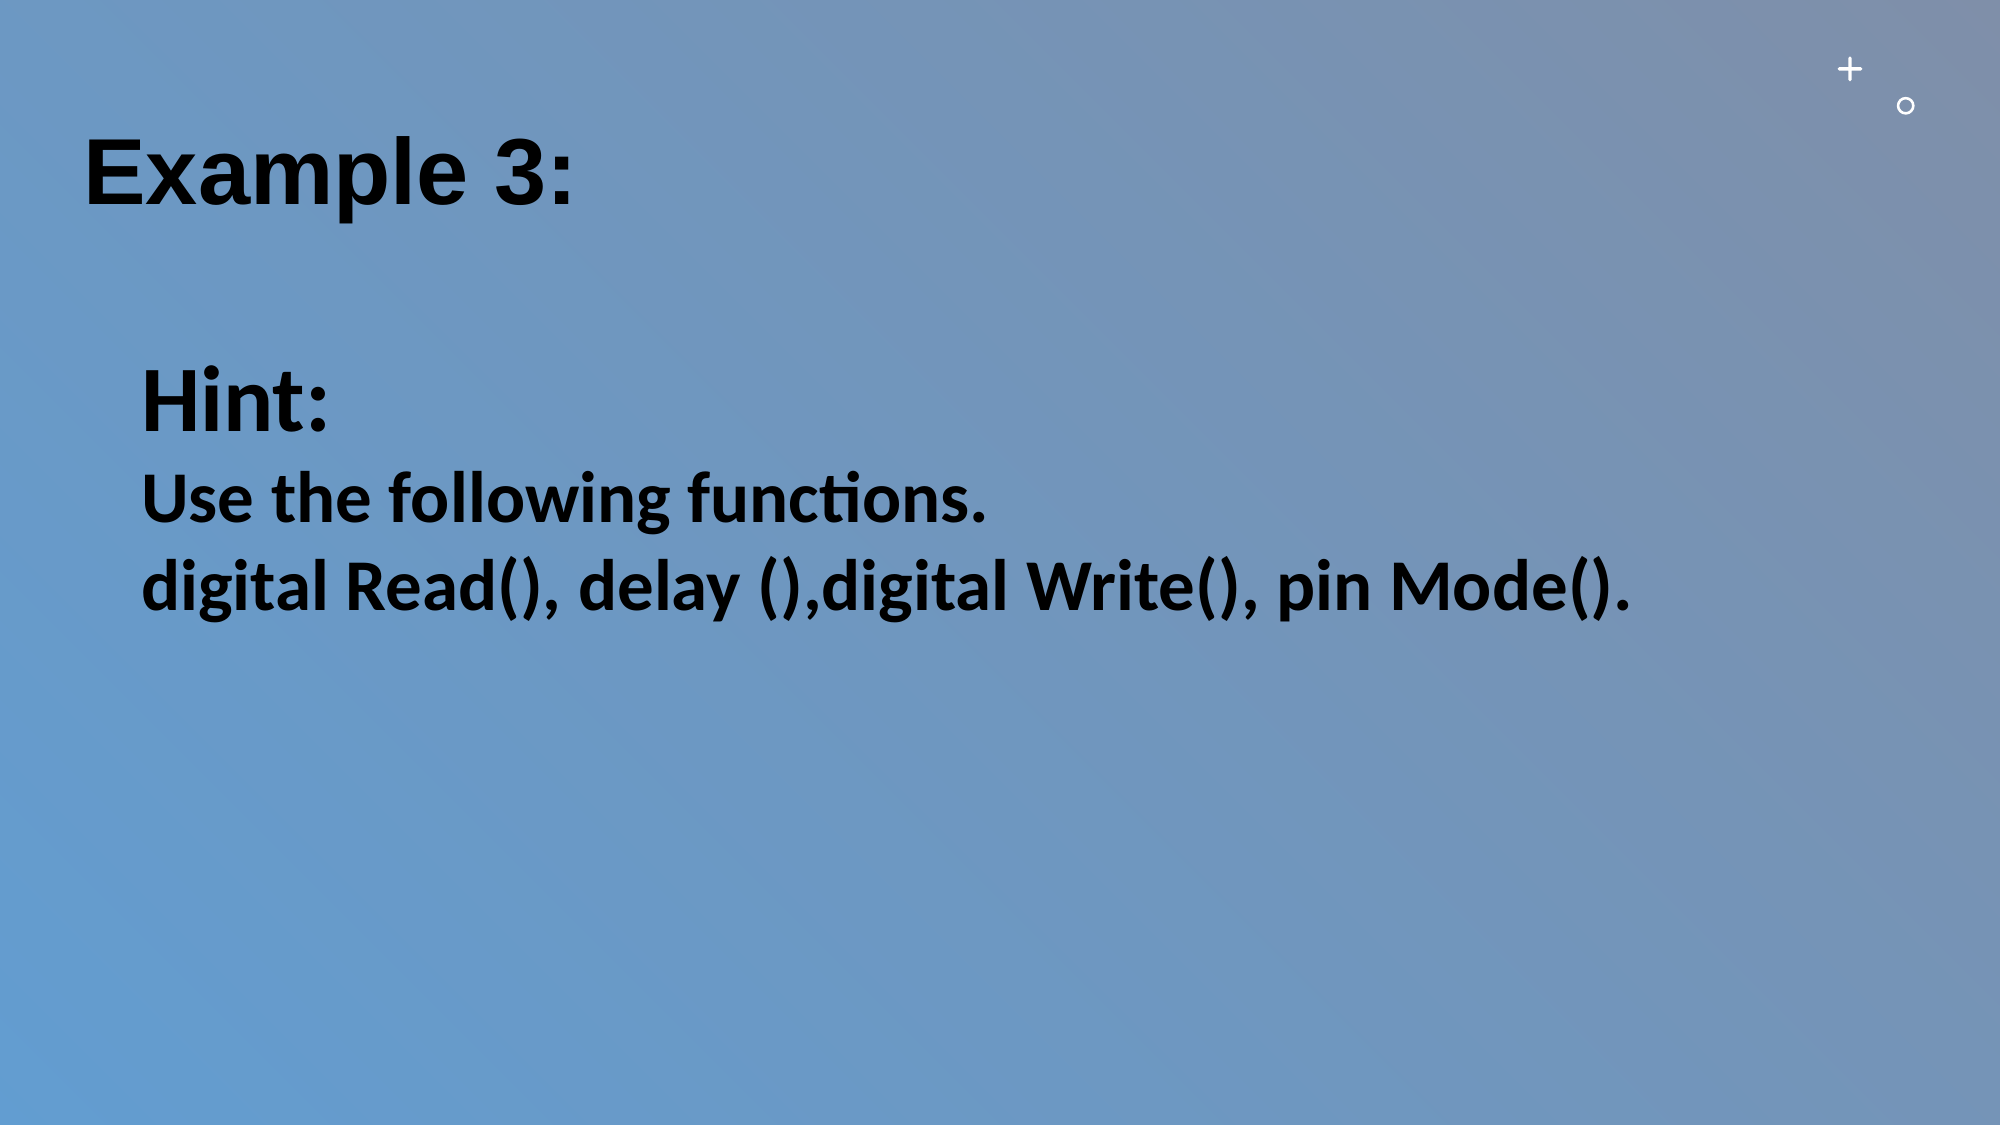

# Example 3:
Hint:
Use the following functions.
digital Read(), delay (),digital Write(), pin Mode().